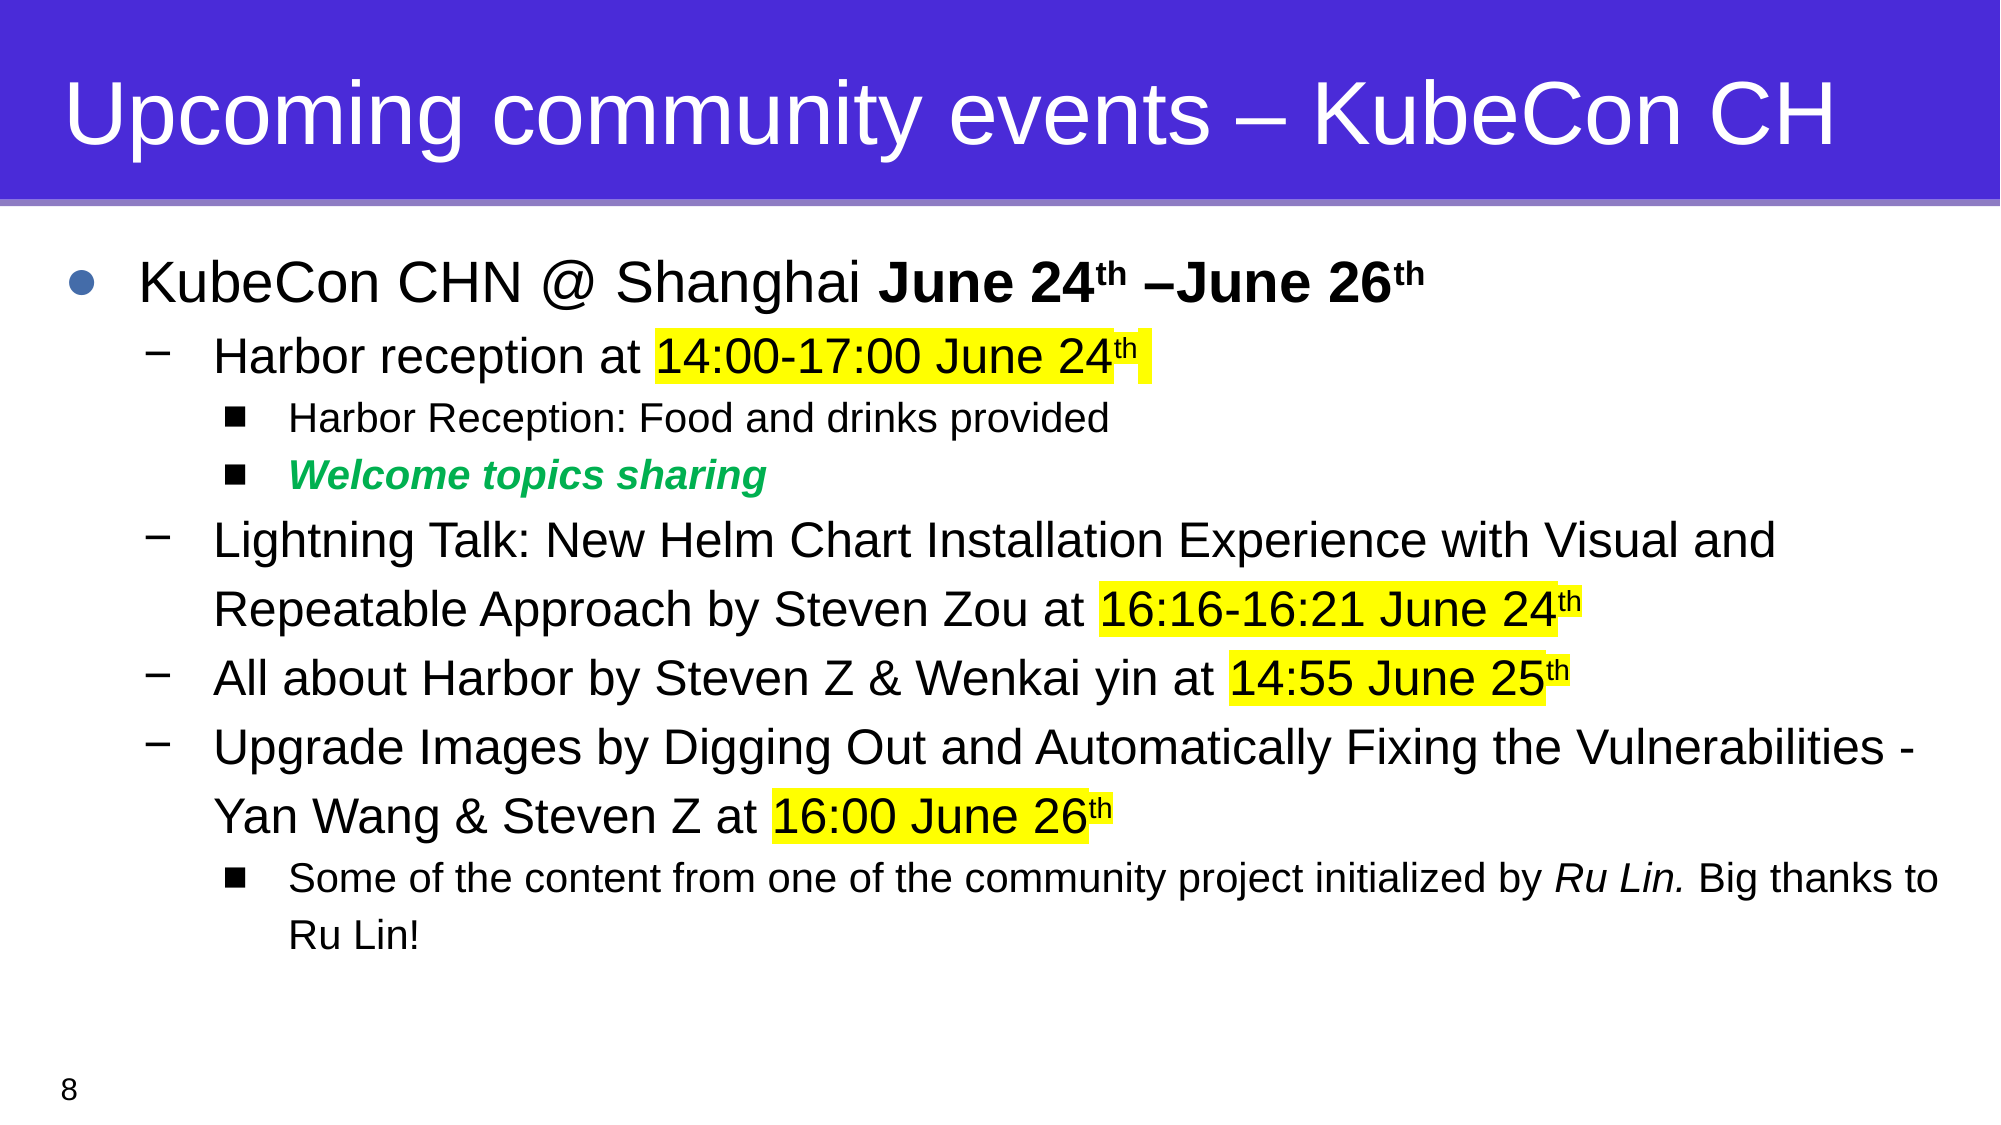

# Upcoming community events – KubeCon CH
KubeCon CHN @ Shanghai June 24th –June 26th
Harbor reception at 14:00-17:00 June 24th
Harbor Reception: Food and drinks provided
Welcome topics sharing
Lightning Talk: New Helm Chart Installation Experience with Visual and Repeatable Approach by Steven Zou at 16:16-16:21 June 24th
All about Harbor by Steven Z & Wenkai yin at 14:55 June 25th
Upgrade Images by Digging Out and Automatically Fixing the Vulnerabilities - Yan Wang & Steven Z at 16:00 June 26th
Some of the content from one of the community project initialized by Ru Lin. Big thanks to Ru Lin!
8